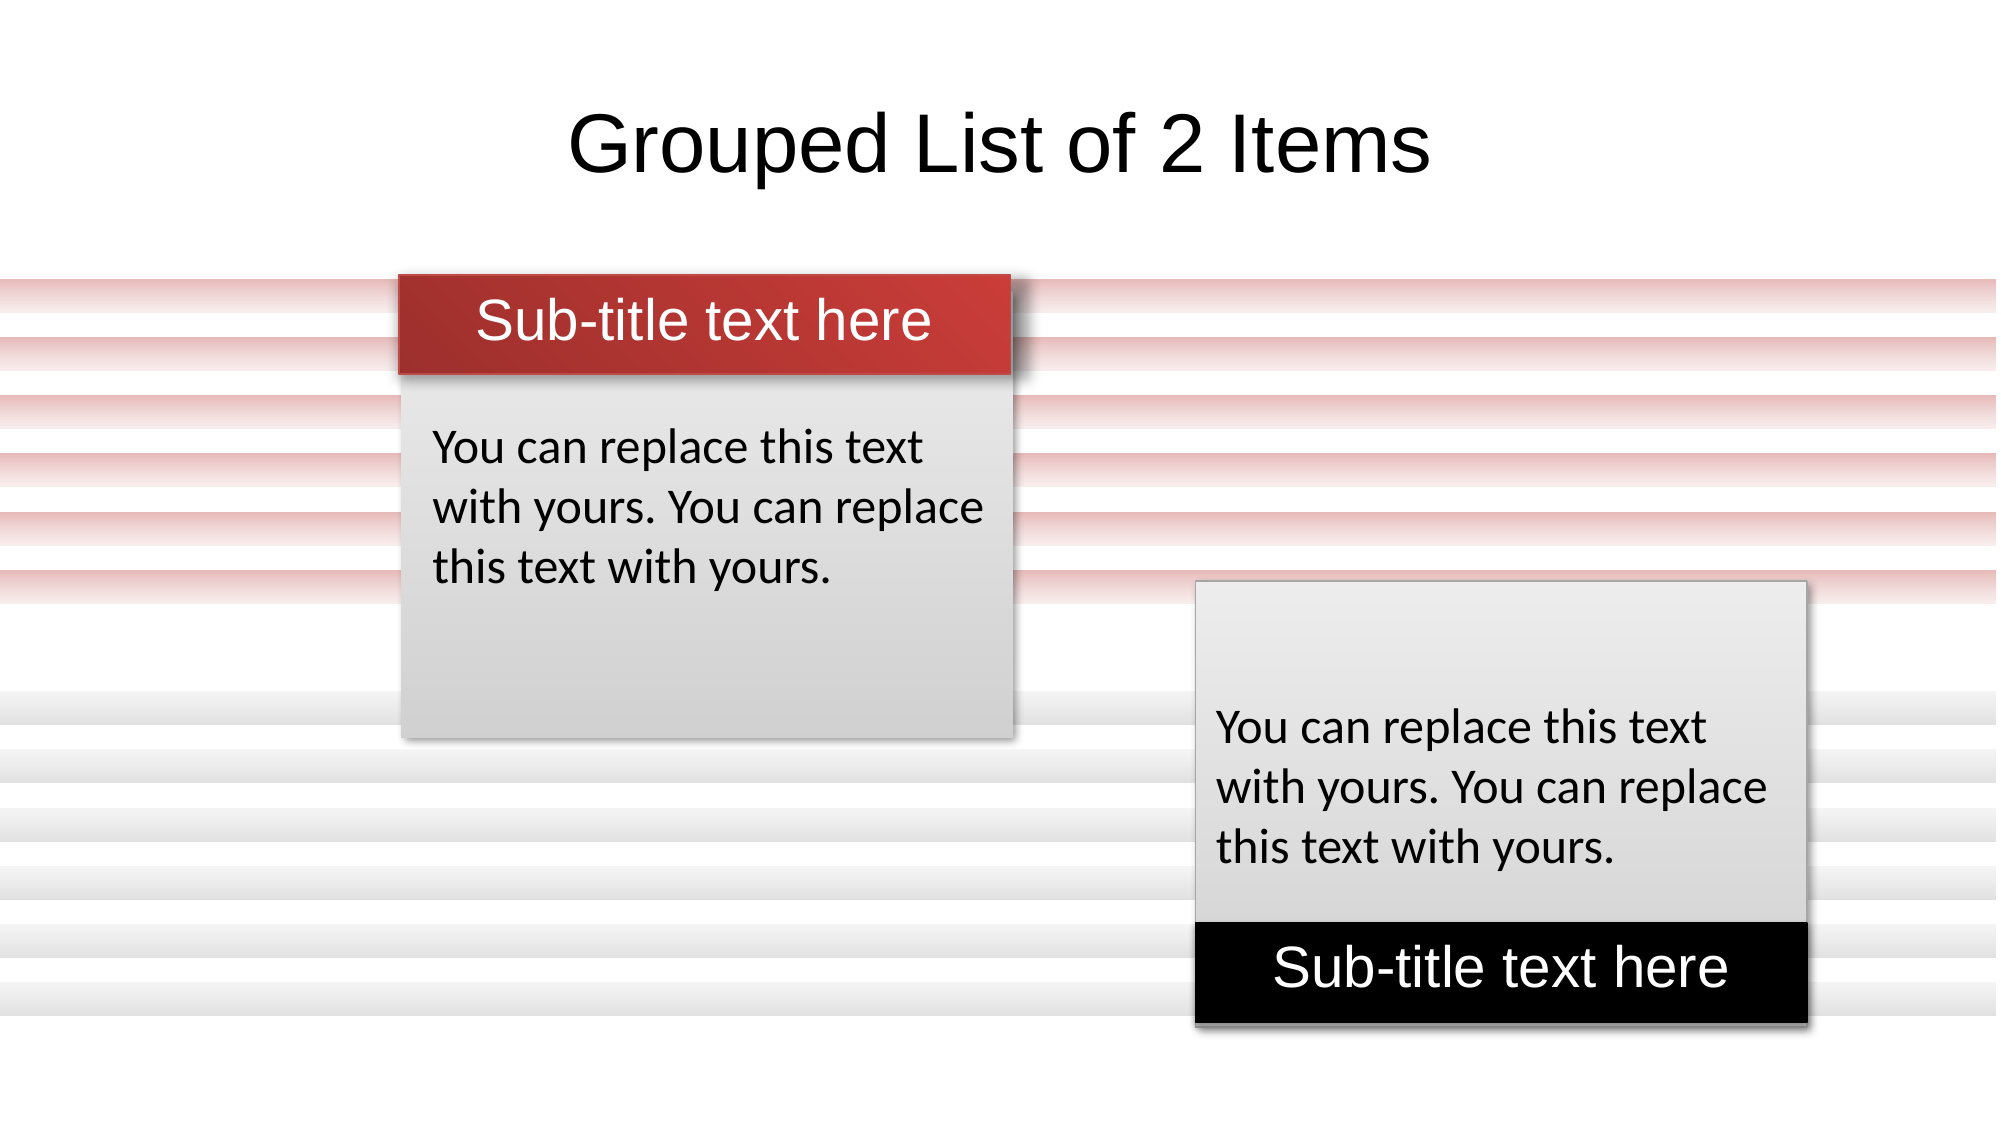

# Grouped List of 2 Items

Sub-title text here

You can replace this text with yours. You can replace this text with yours.

You can replace this text with yours. You can replace this text with yours.
Sub-title text here